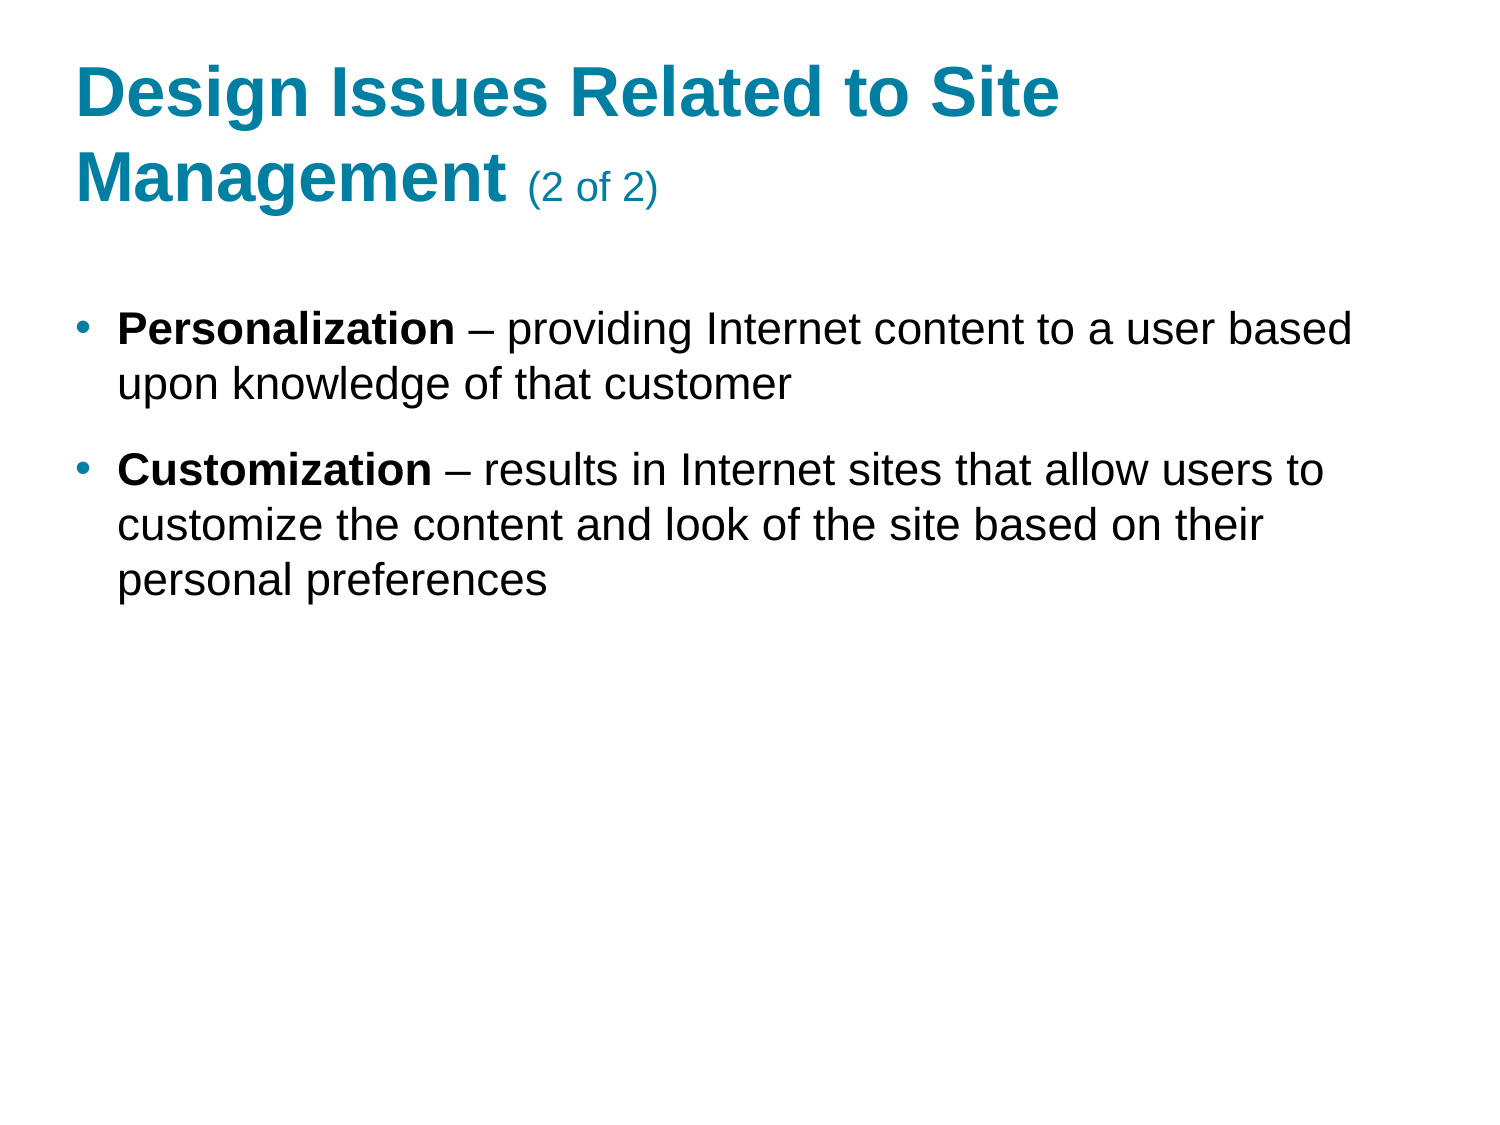

# Design Issues Related to Site Management (2 of 2)
Personalization – providing Internet content to a user based upon knowledge of that customer
Customization – results in Internet sites that allow users to customize the content and look of the site based on their personal preferences